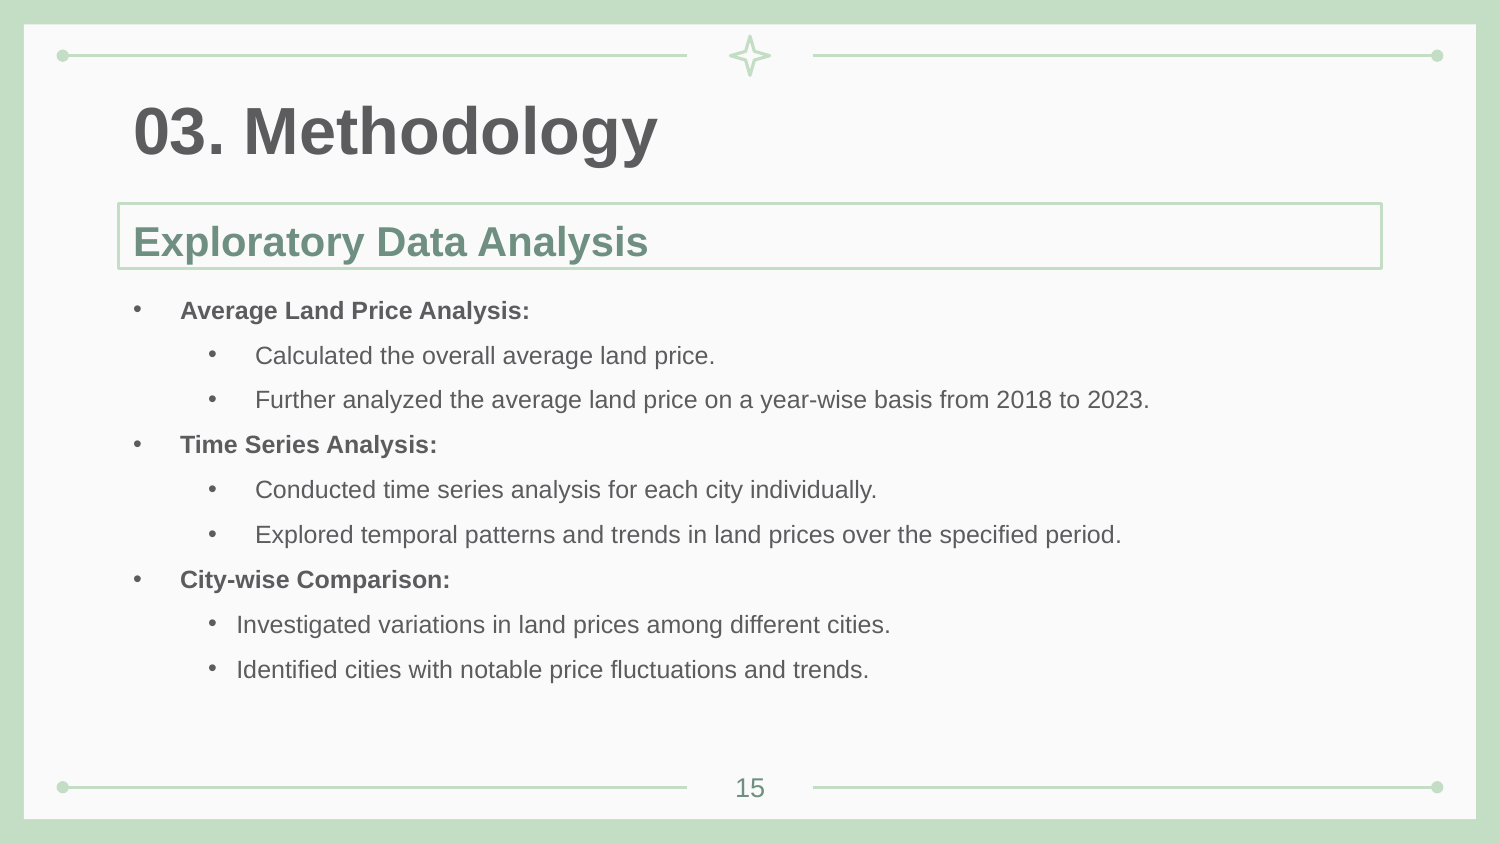

# 03. Methodology
Exploratory Data Analysis
Average Land Price Analysis:
Calculated the overall average land price.
Further analyzed the average land price on a year-wise basis from 2018 to 2023.
Time Series Analysis:
Conducted time series analysis for each city individually.
Explored temporal patterns and trends in land prices over the specified period.
City-wise Comparison:
Investigated variations in land prices among different cities.
Identified cities with notable price fluctuations and trends.
15